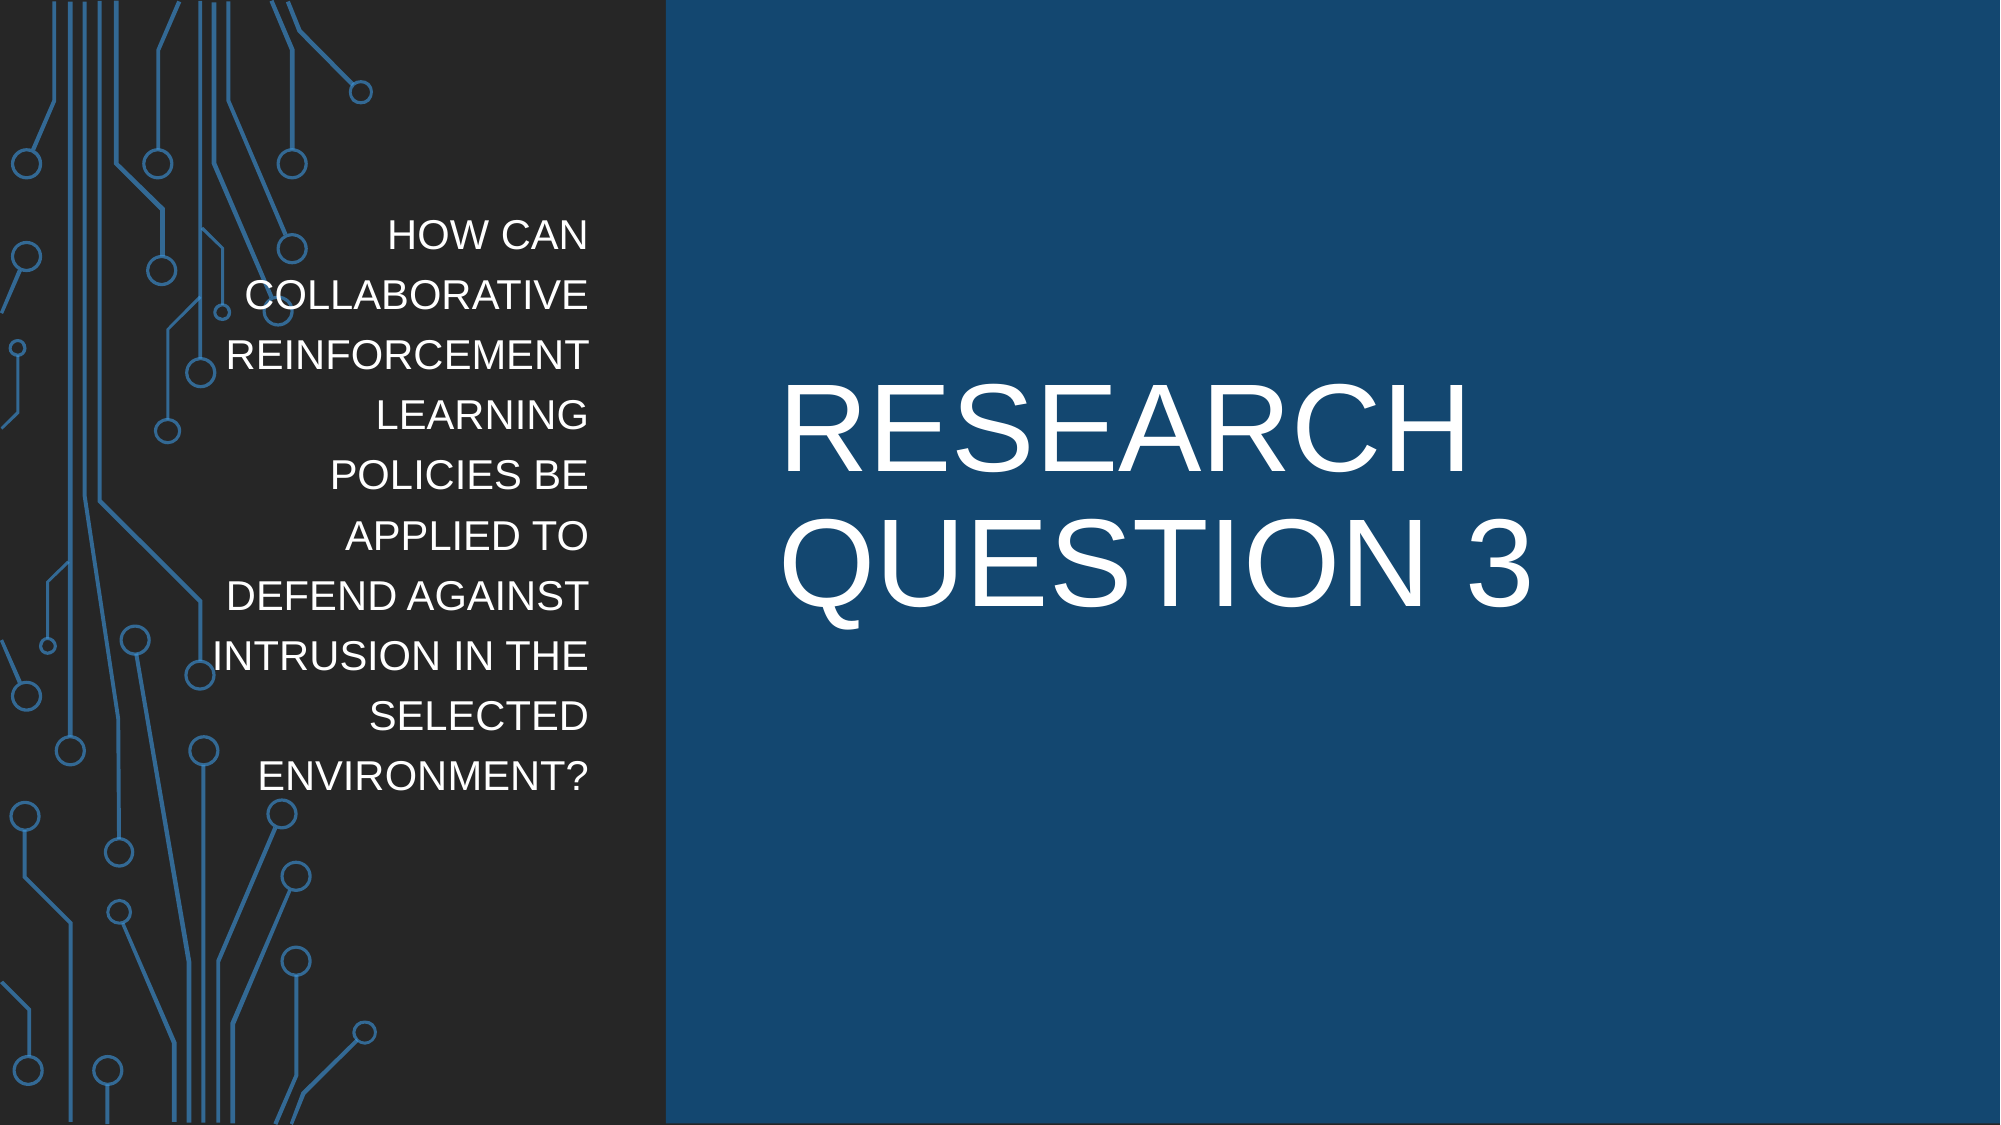

How can collaborative reinforcement learning policies be applied to defend against intrusion in the selected environment?
# Research question 3